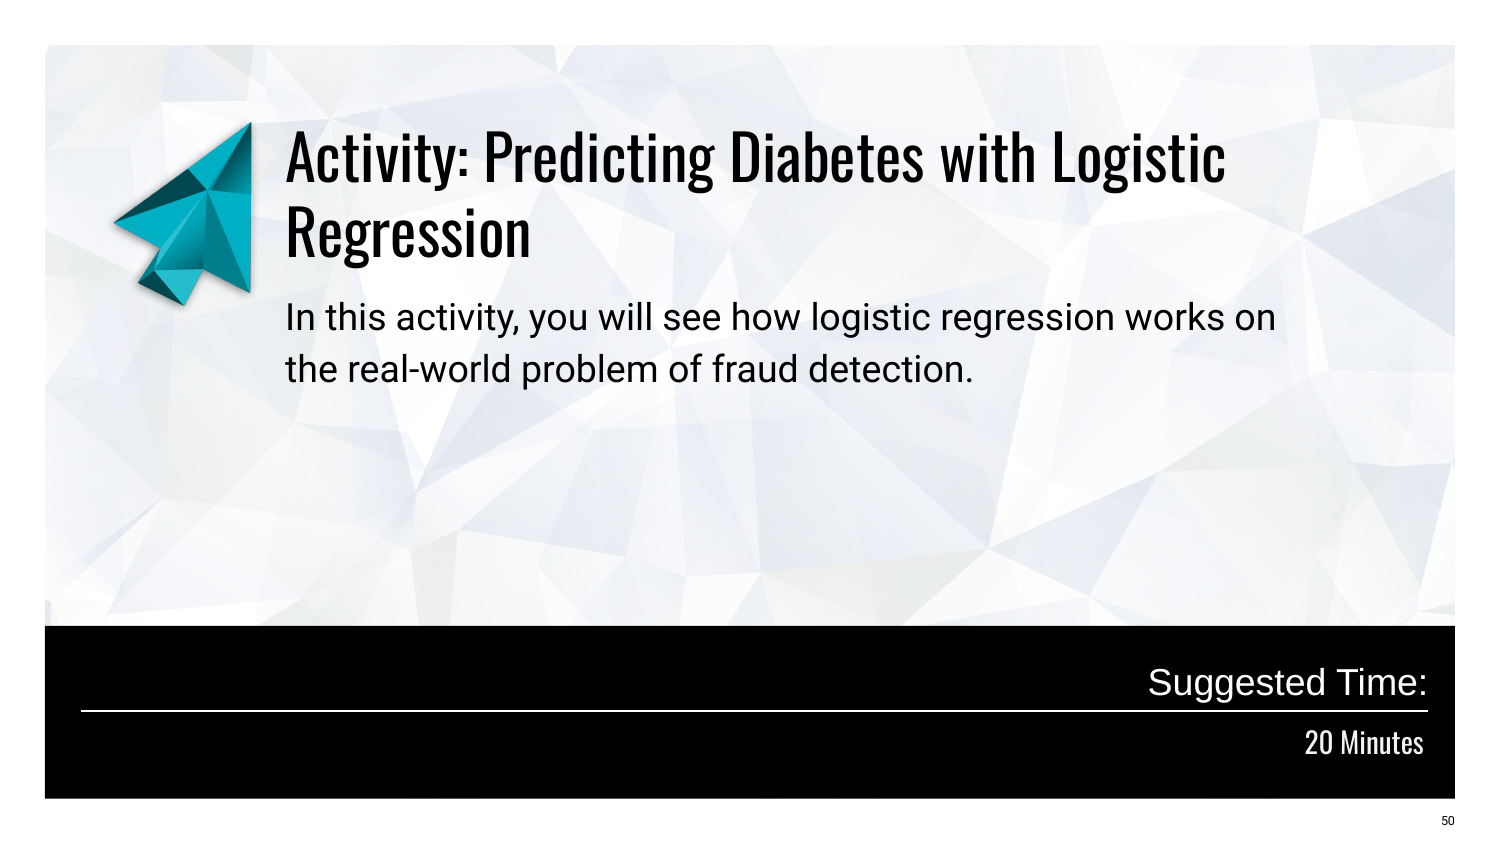

# Activity: Predicting Diabetes with Logistic Regression
In this activity, you will see how logistic regression works on the real-world problem of fraud detection.
20 Minutes

50